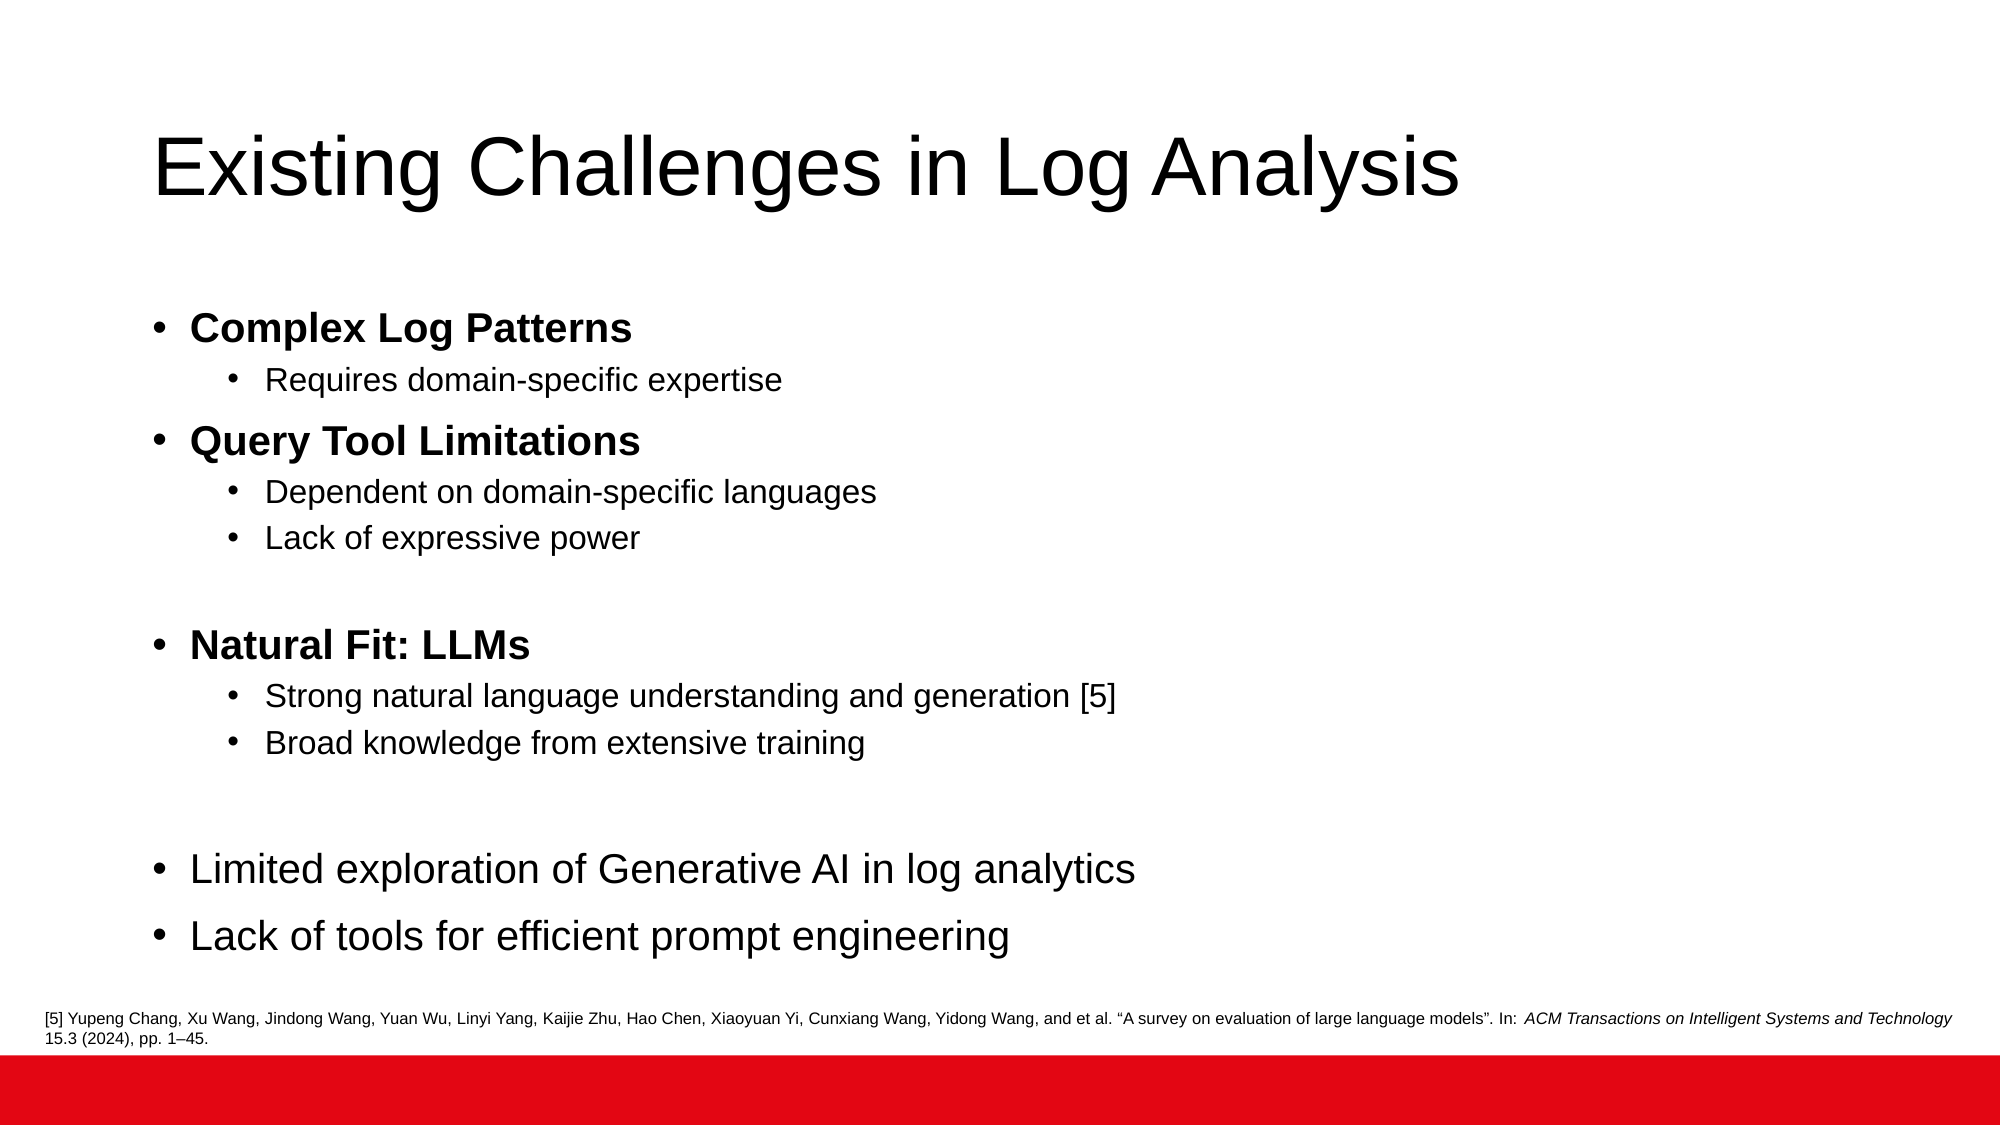

# Existing Challenges in Log Analysis
Complex Log Patterns
Requires domain-specific expertise
Query Tool Limitations
Dependent on domain-specific languages
Lack of expressive power

Natural Fit: LLMs
Strong natural language understanding and generation [5]
Broad knowledge from extensive training

Limited exploration of Generative AI in log analytics
Lack of tools for efficient prompt engineering

[5] Yupeng Chang, Xu Wang, Jindong Wang, Yuan Wu, Linyi Yang, Kaijie Zhu, Hao Chen, Xiaoyuan Yi, Cunxiang Wang, Yidong Wang, and et al. “A survey on evaluation of large language models”. In: ACM Transactions on Intelligent Systems and Technology 15.3 (2024), pp. 1–45.
Enhancing Log Analytics with Generative AI – Edin Guso
7